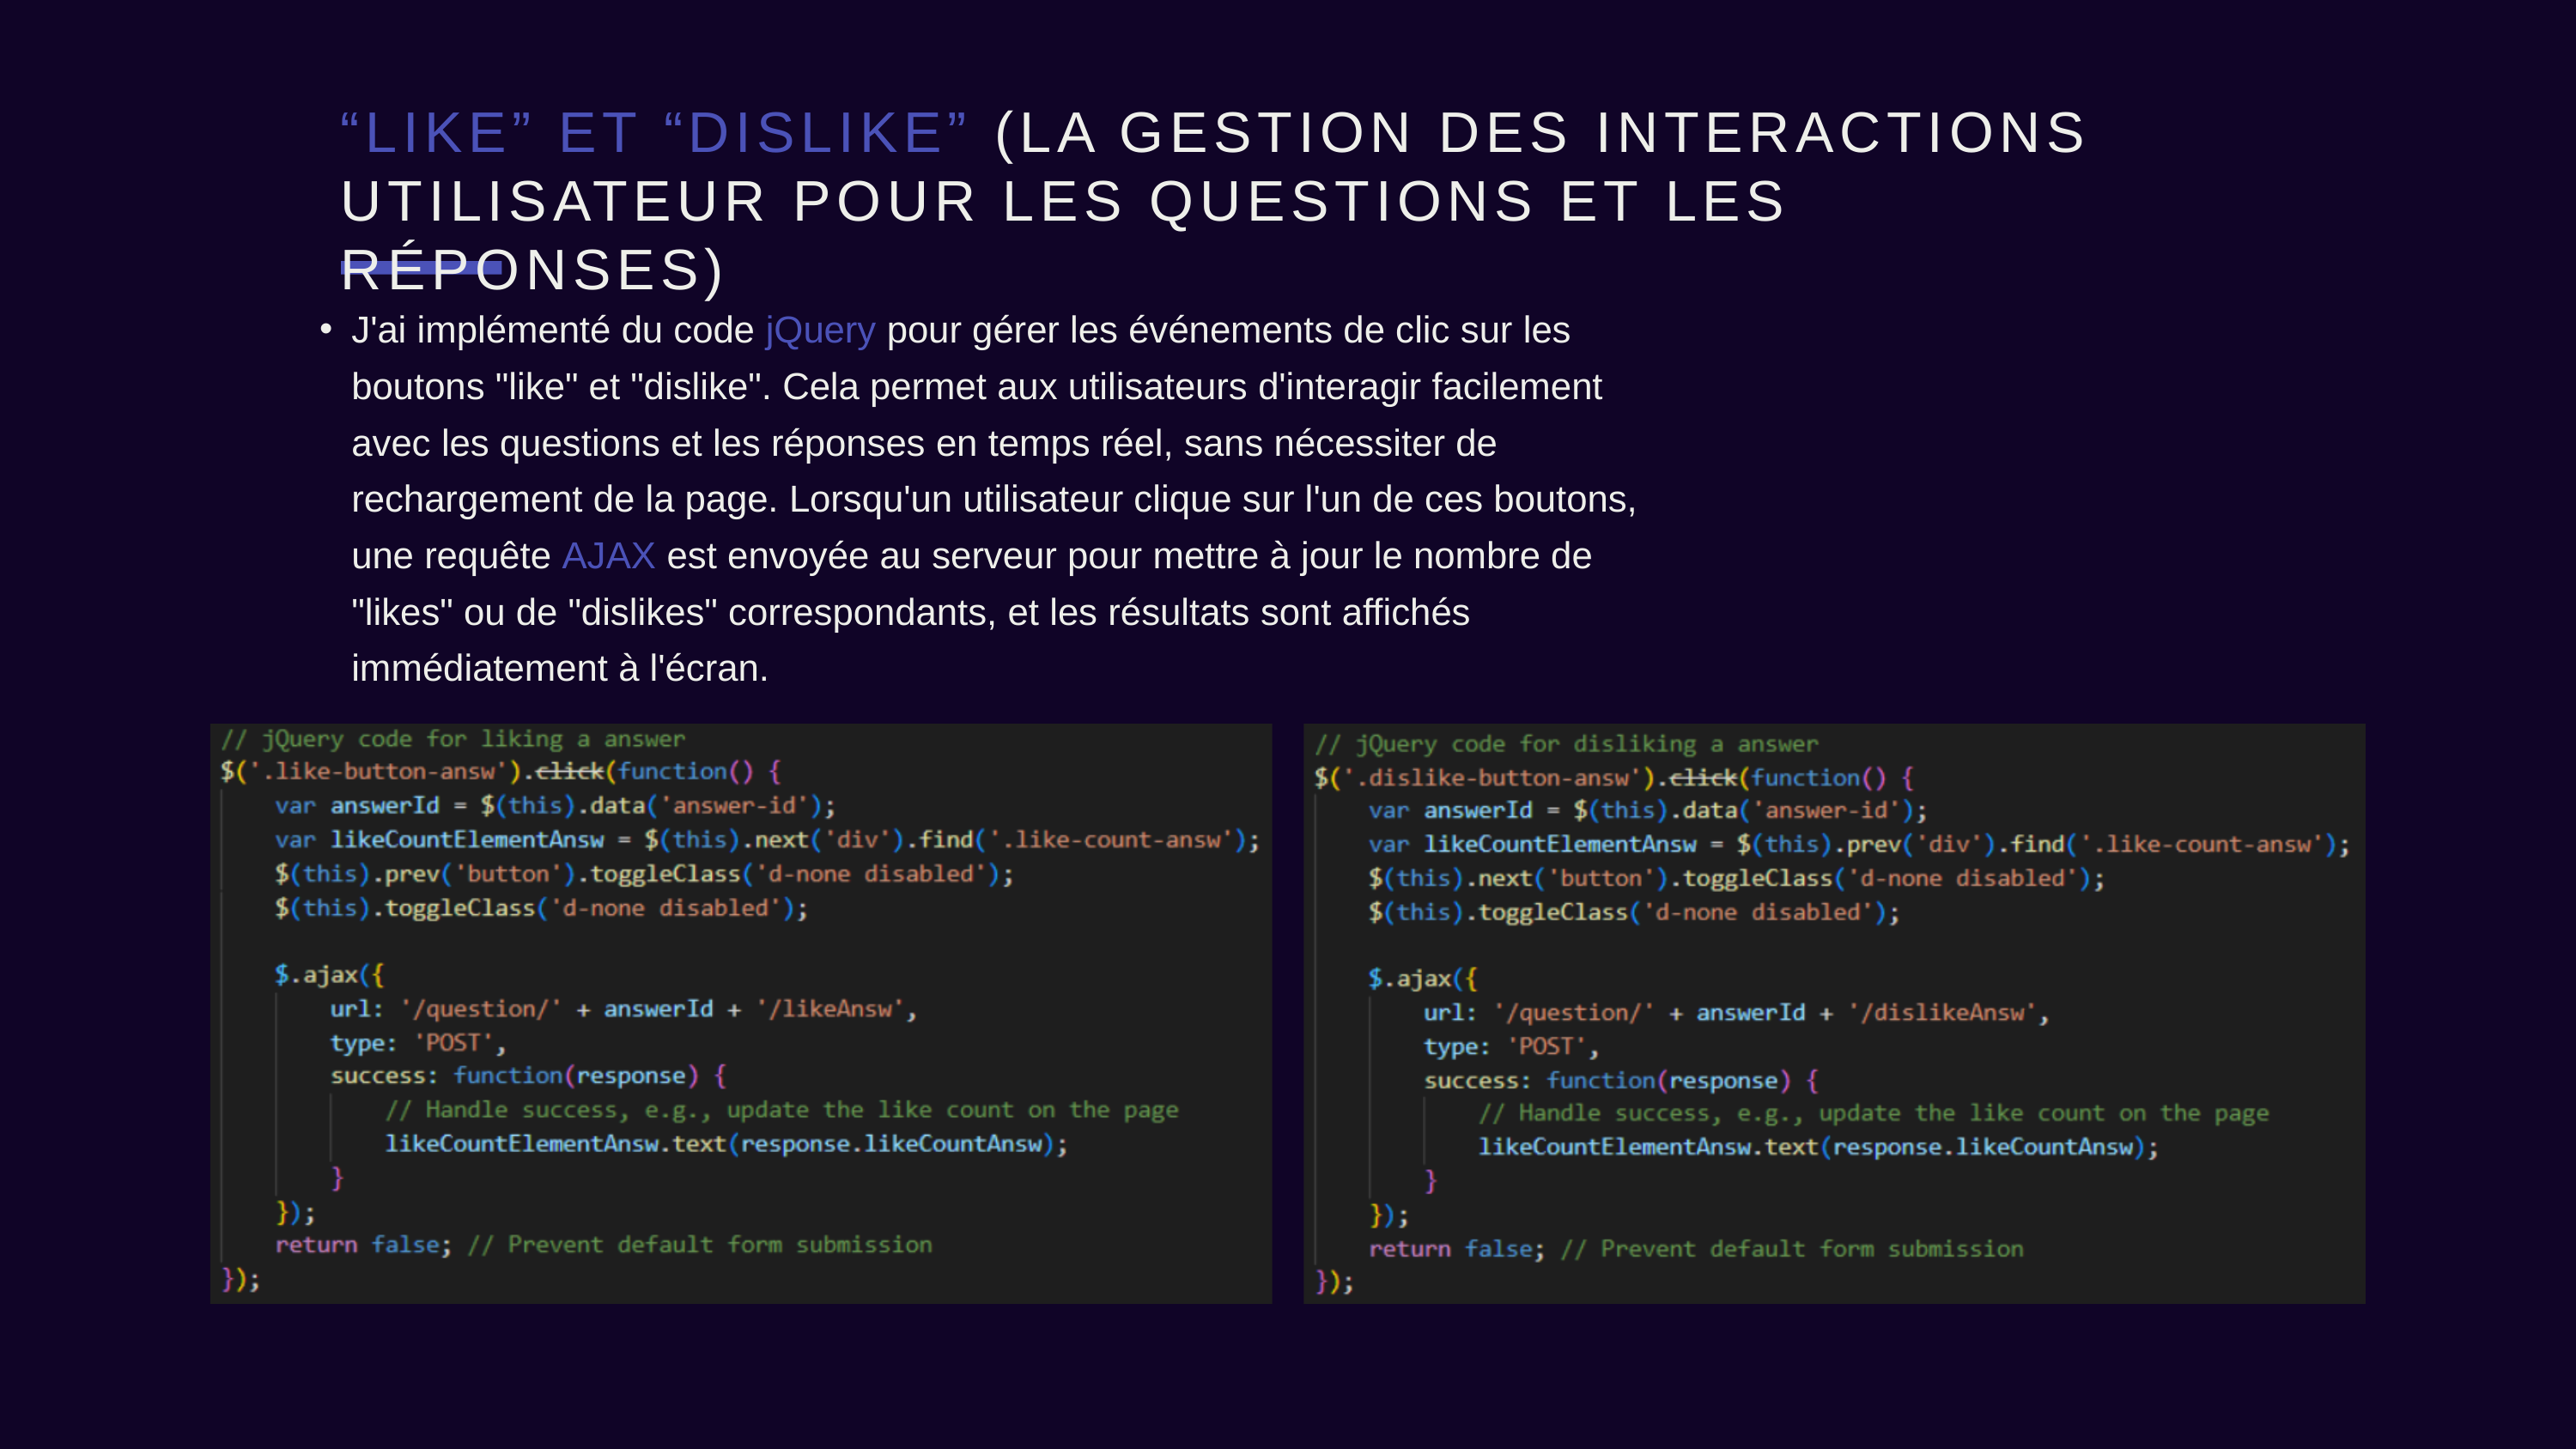

“LIKE” ET “DISLIKE” (LA GESTION DES INTERACTIONS UTILISATEUR POUR LES QUESTIONS ET LES RÉPONSES)

J'ai implémenté du code jQuery pour gérer les événements de clic sur les boutons "like" et "dislike". Cela permet aux utilisateurs d'interagir facilement avec les questions et les réponses en temps réel, sans nécessiter de rechargement de la page. Lorsqu'un utilisateur clique sur l'un de ces boutons, une requête AJAX est envoyée au serveur pour mettre à jour le nombre de "likes" ou de "dislikes" correspondants, et les résultats sont affichés immédiatement à l'écran.